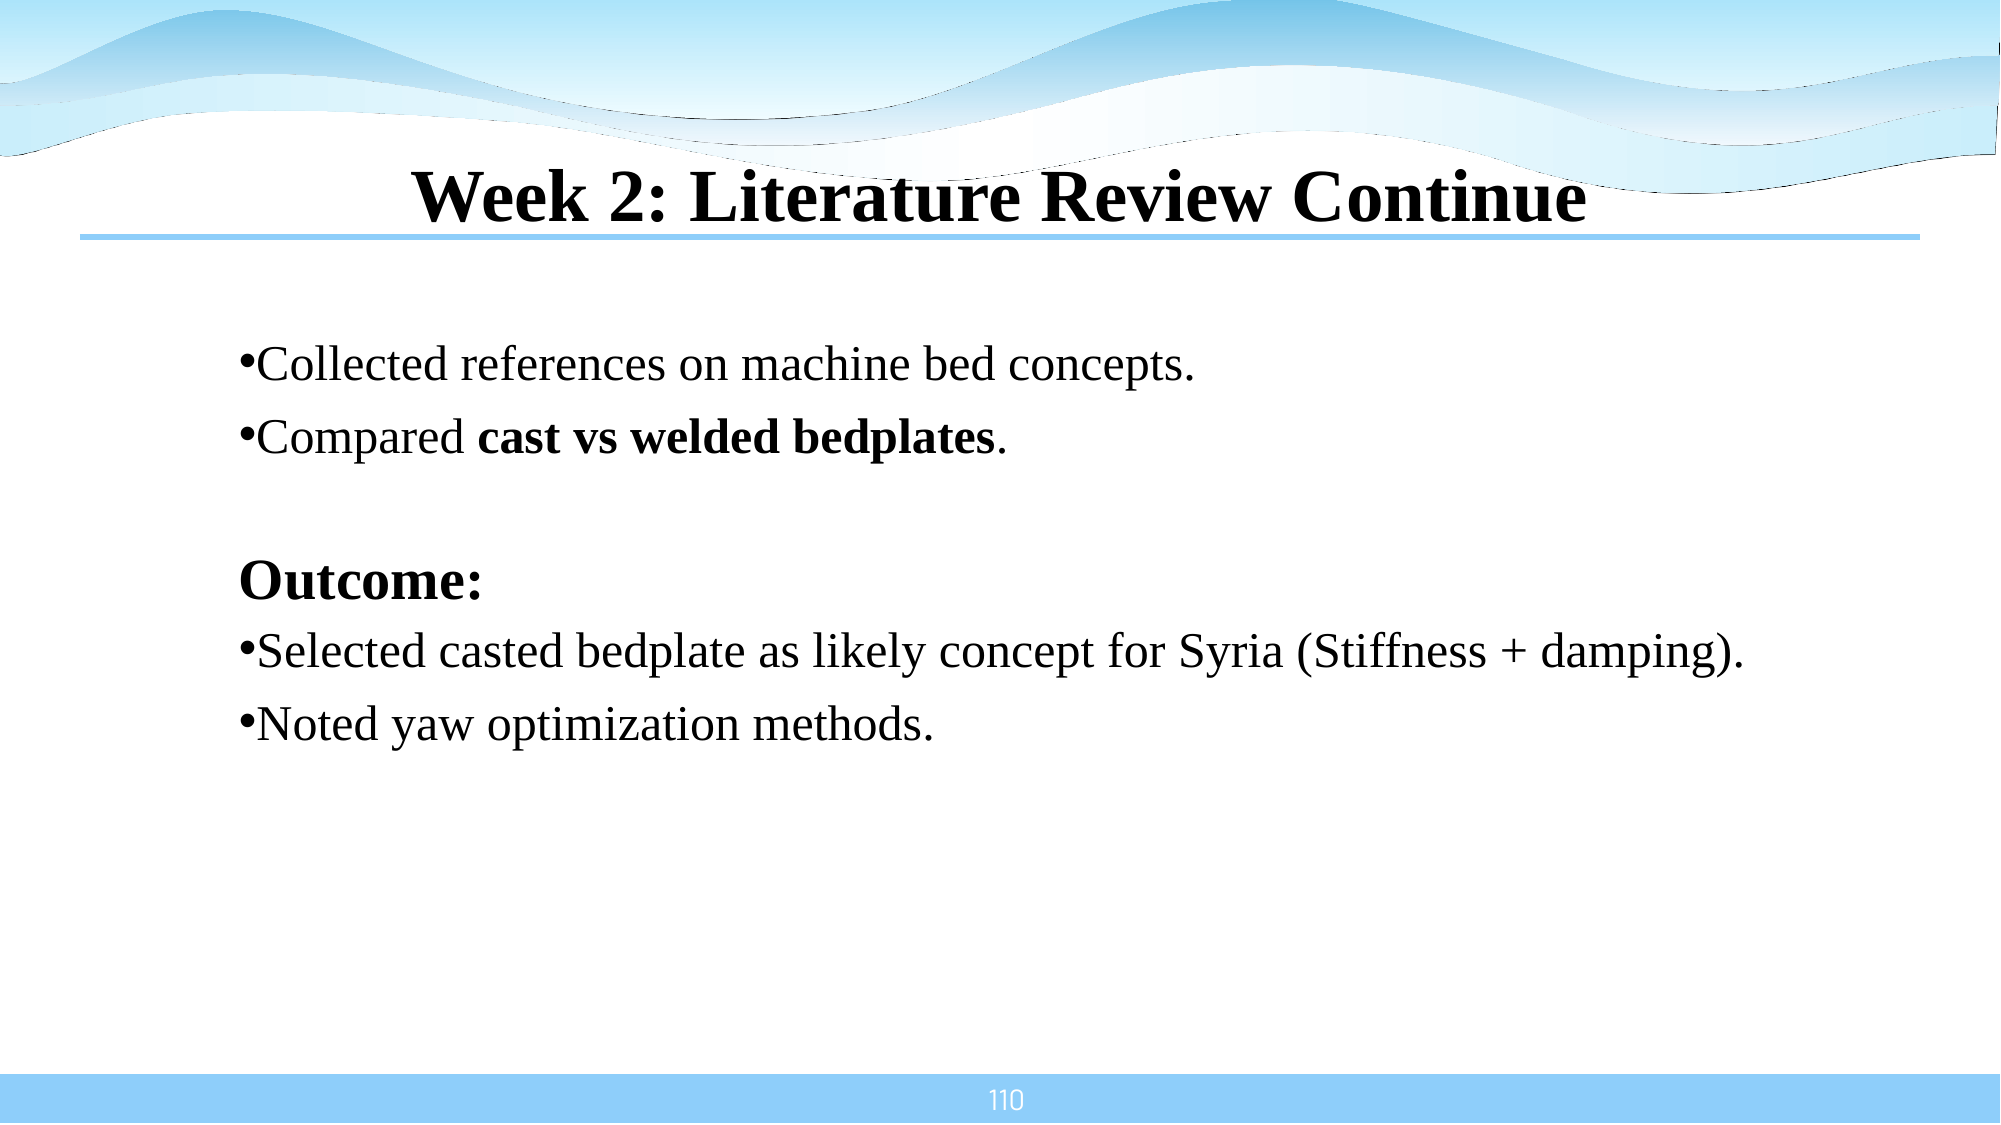

# Week 2: Literature Review Continue
Collected references on machine bed concepts.
Compared cast vs welded bedplates.
Outcome:
Selected casted bedplate as likely concept for Syria (Stiffness + damping).
Noted yaw optimization methods.
110